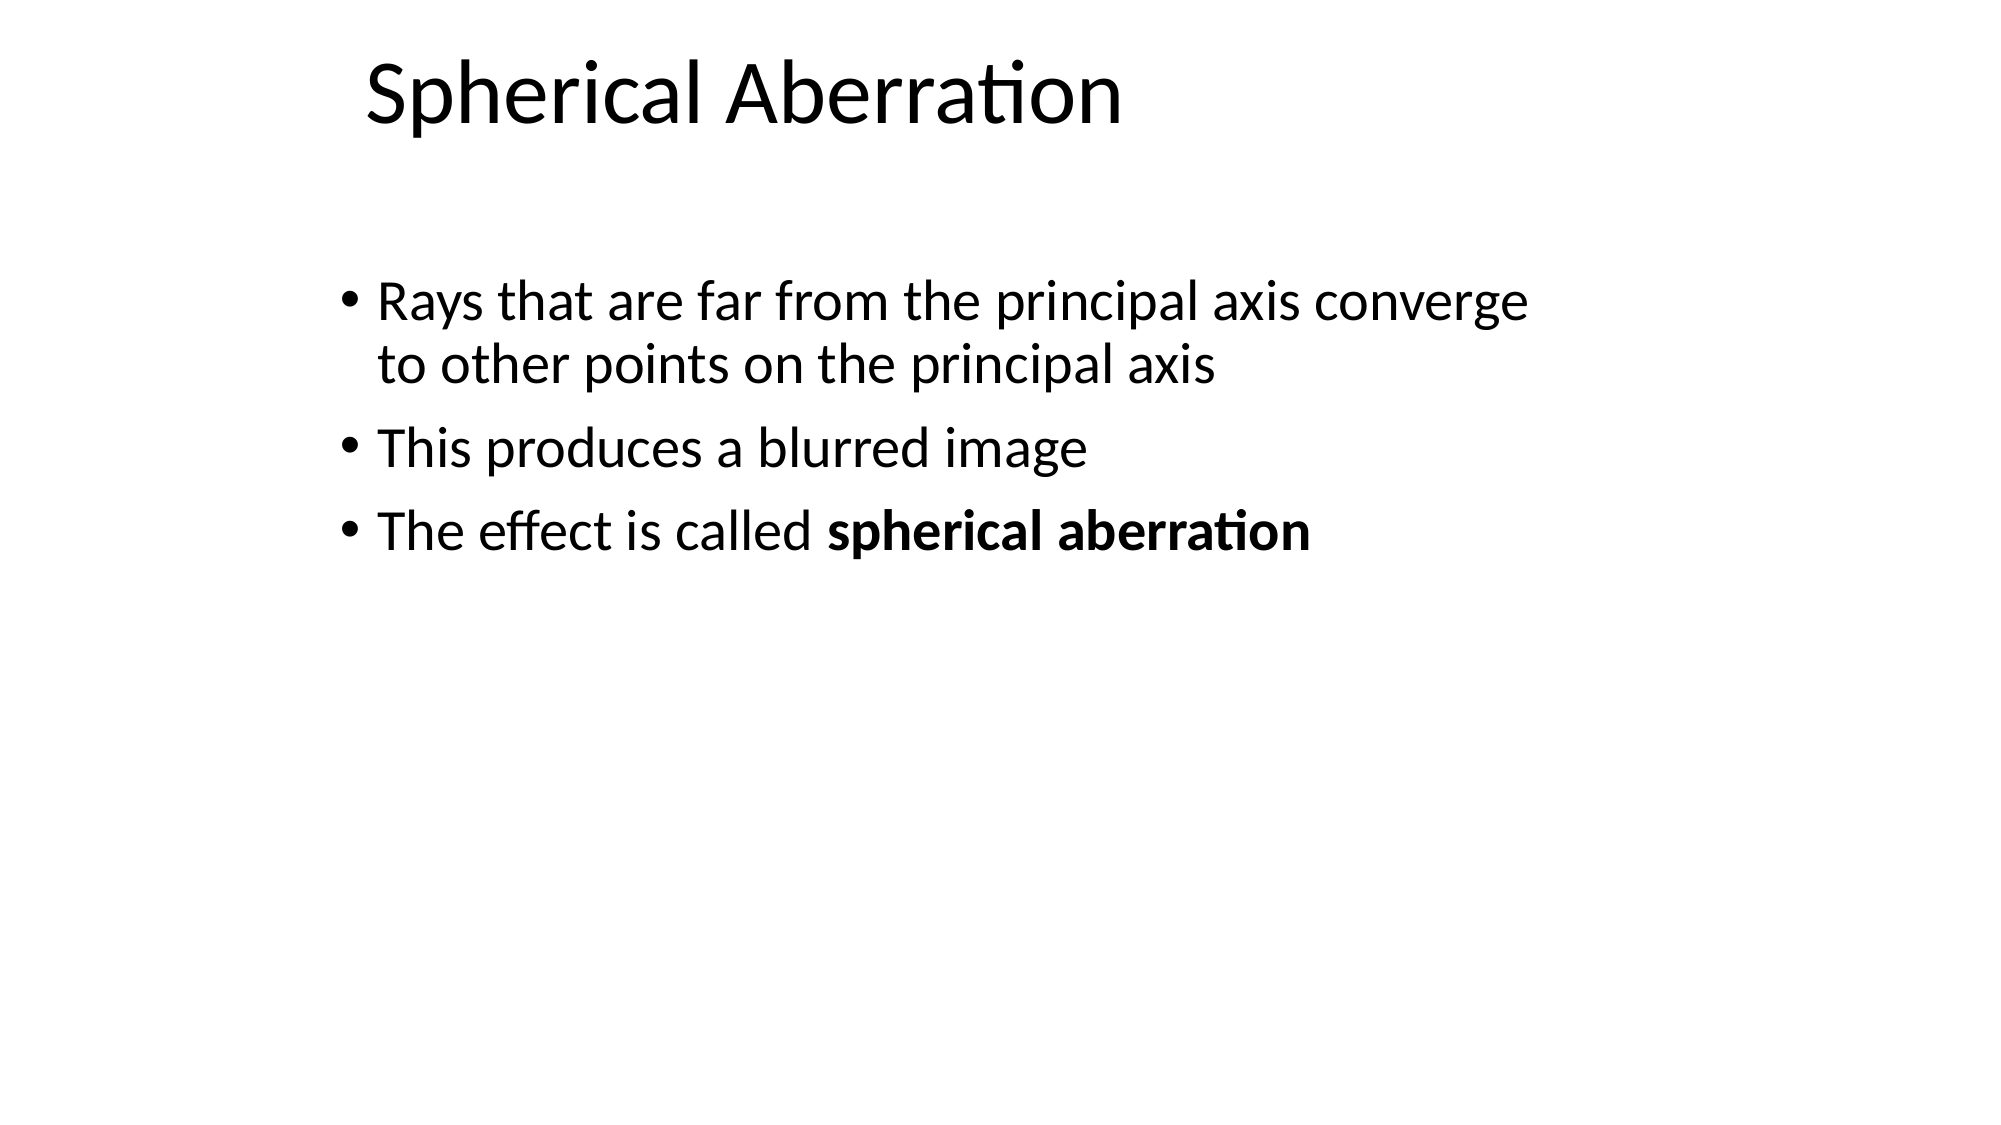

# Spherical Aberration
Rays that are far from the principal axis converge to other points on the principal axis
This produces a blurred image
The effect is called spherical aberration